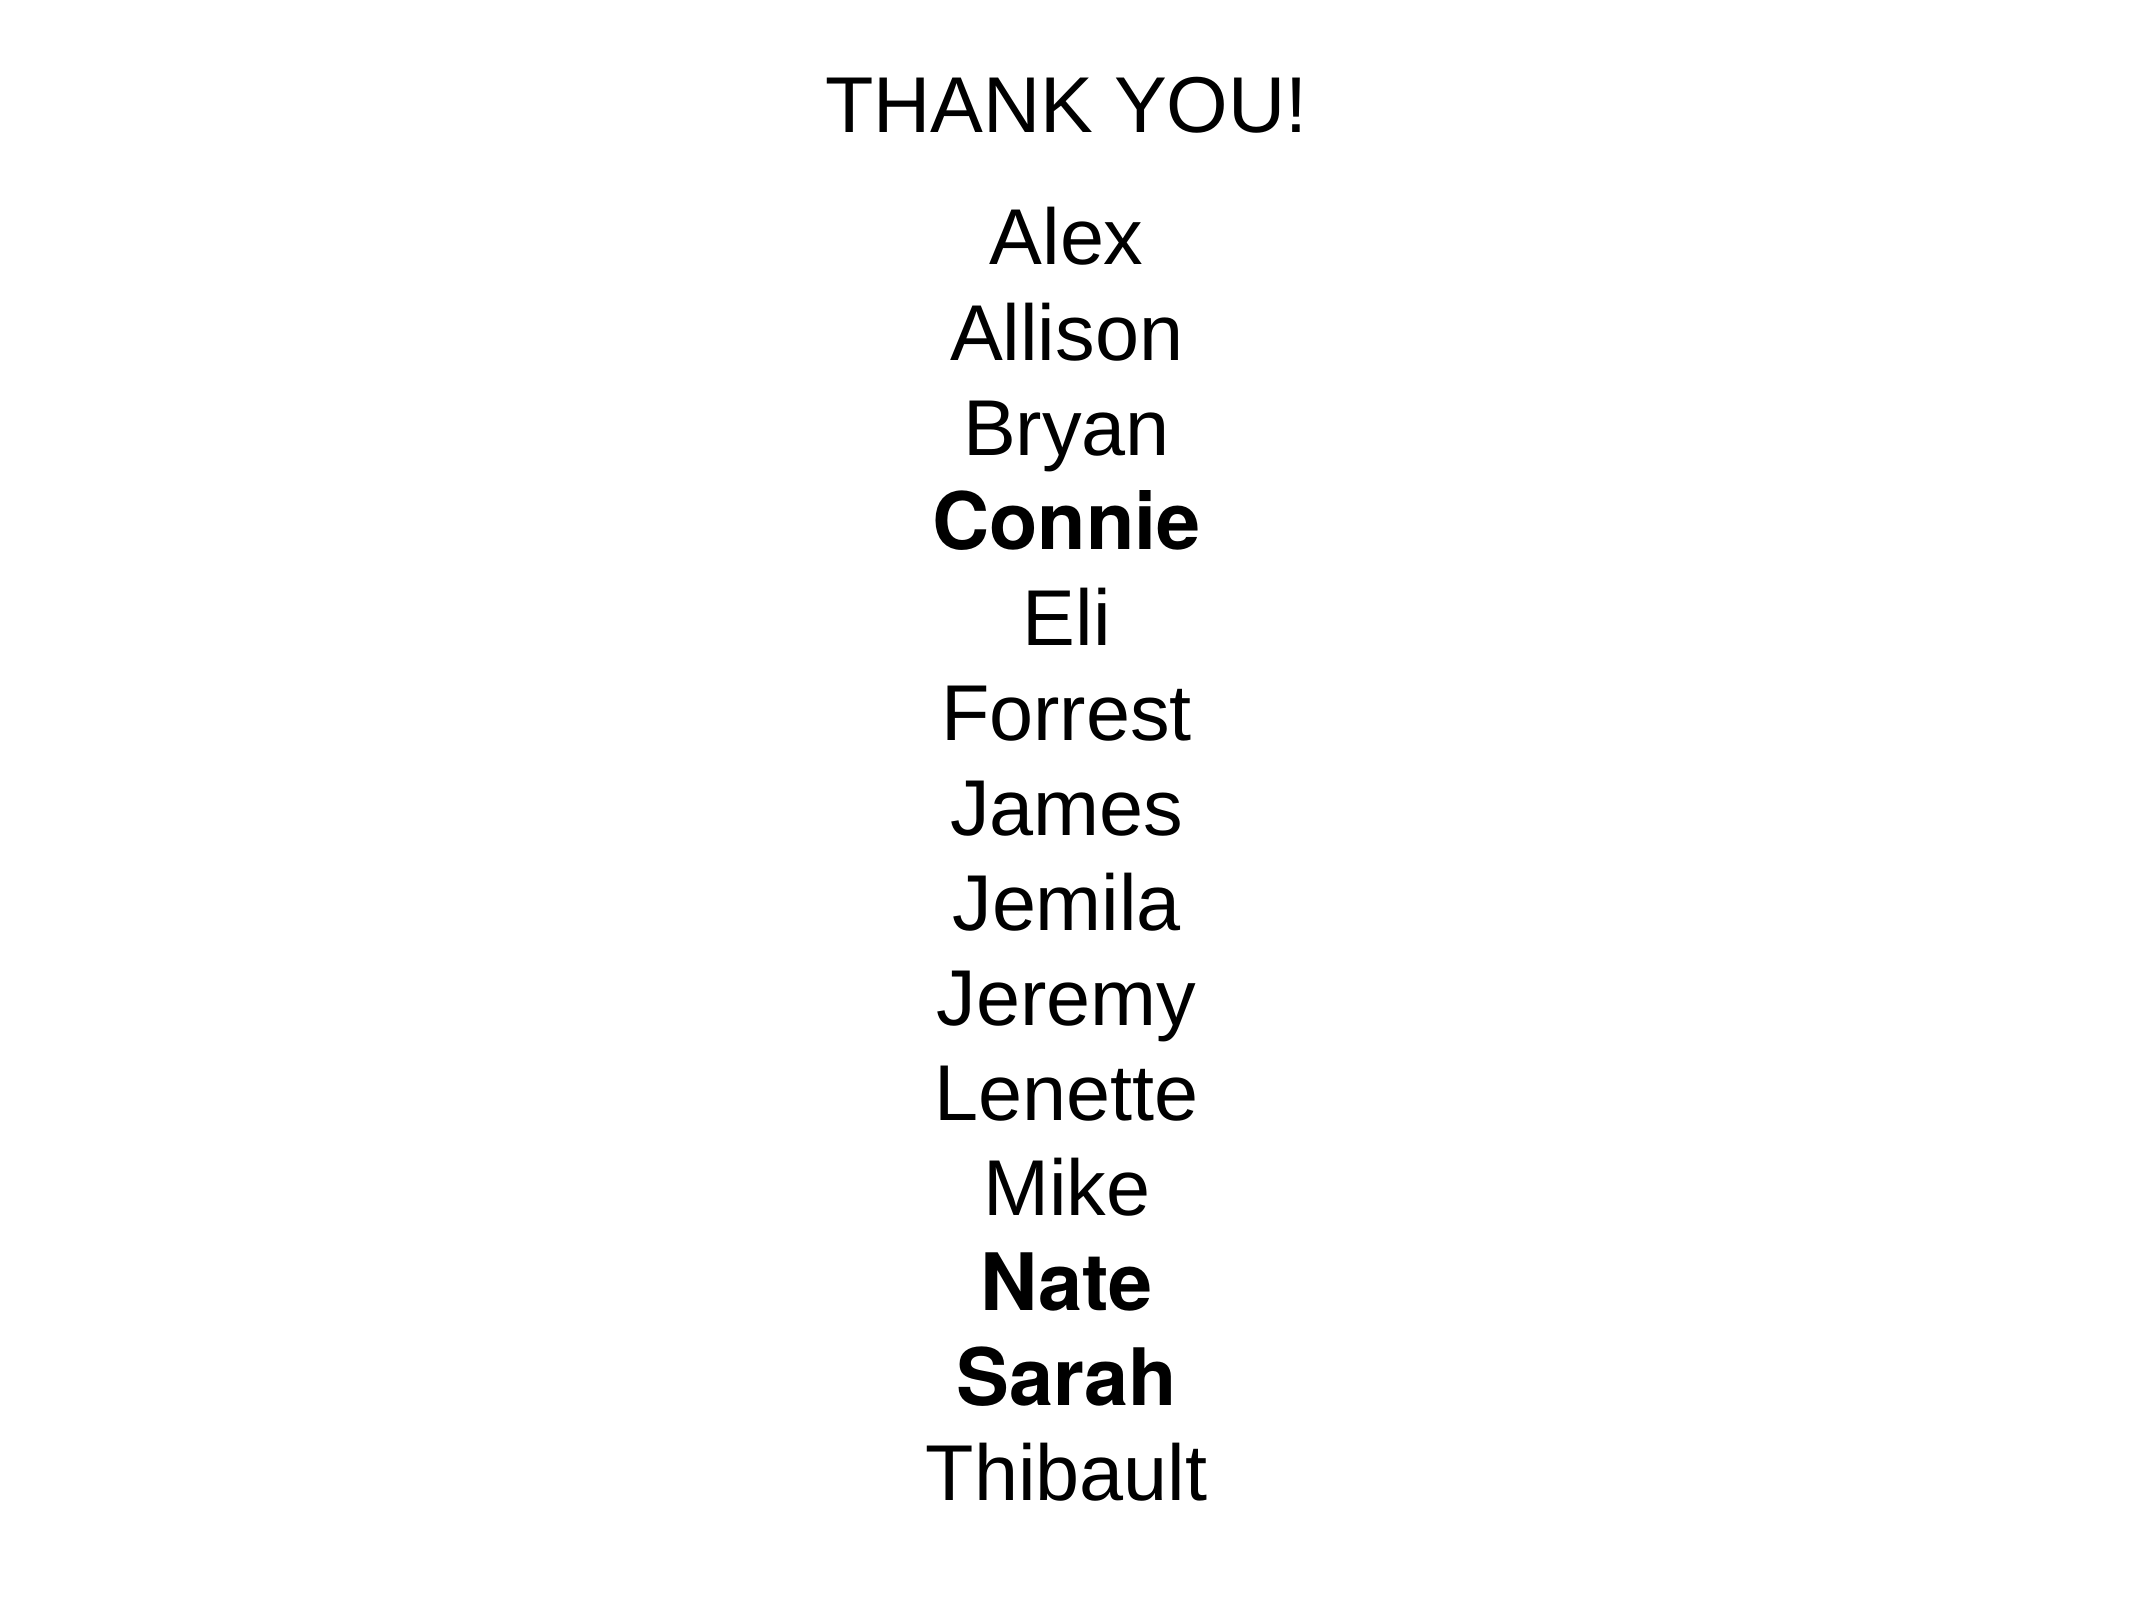

THANK YOU!
Alex
Allison
Bryan
Connie
Eli
Forrest
James
Jemila
Jeremy
Lenette
Mike
Nate
Sarah
Thibault